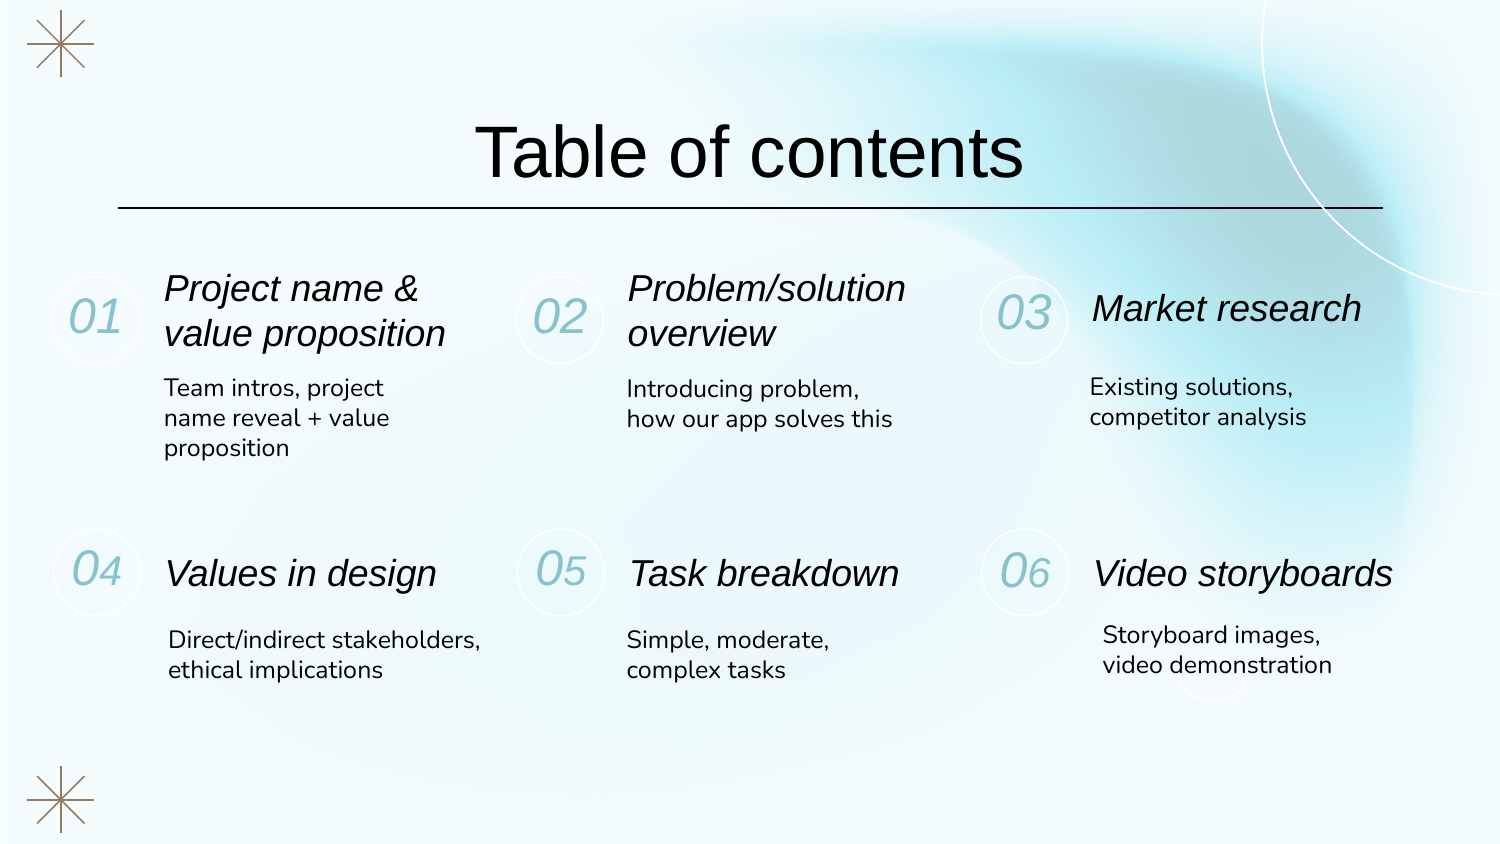

Table of contents
03
01
02
Market research

Project name & value proposition
Problem/solution overview
Existing solutions, competitor analysis
Team intros, project name reveal + value proposition
Introducing problem, how our app solves this
04
05
06
Values in design
Video storyboards
Task breakdown

Storyboard images, video demonstration
Direct/indirect stakeholders, ethical implications
Simple, moderate, complex tasks